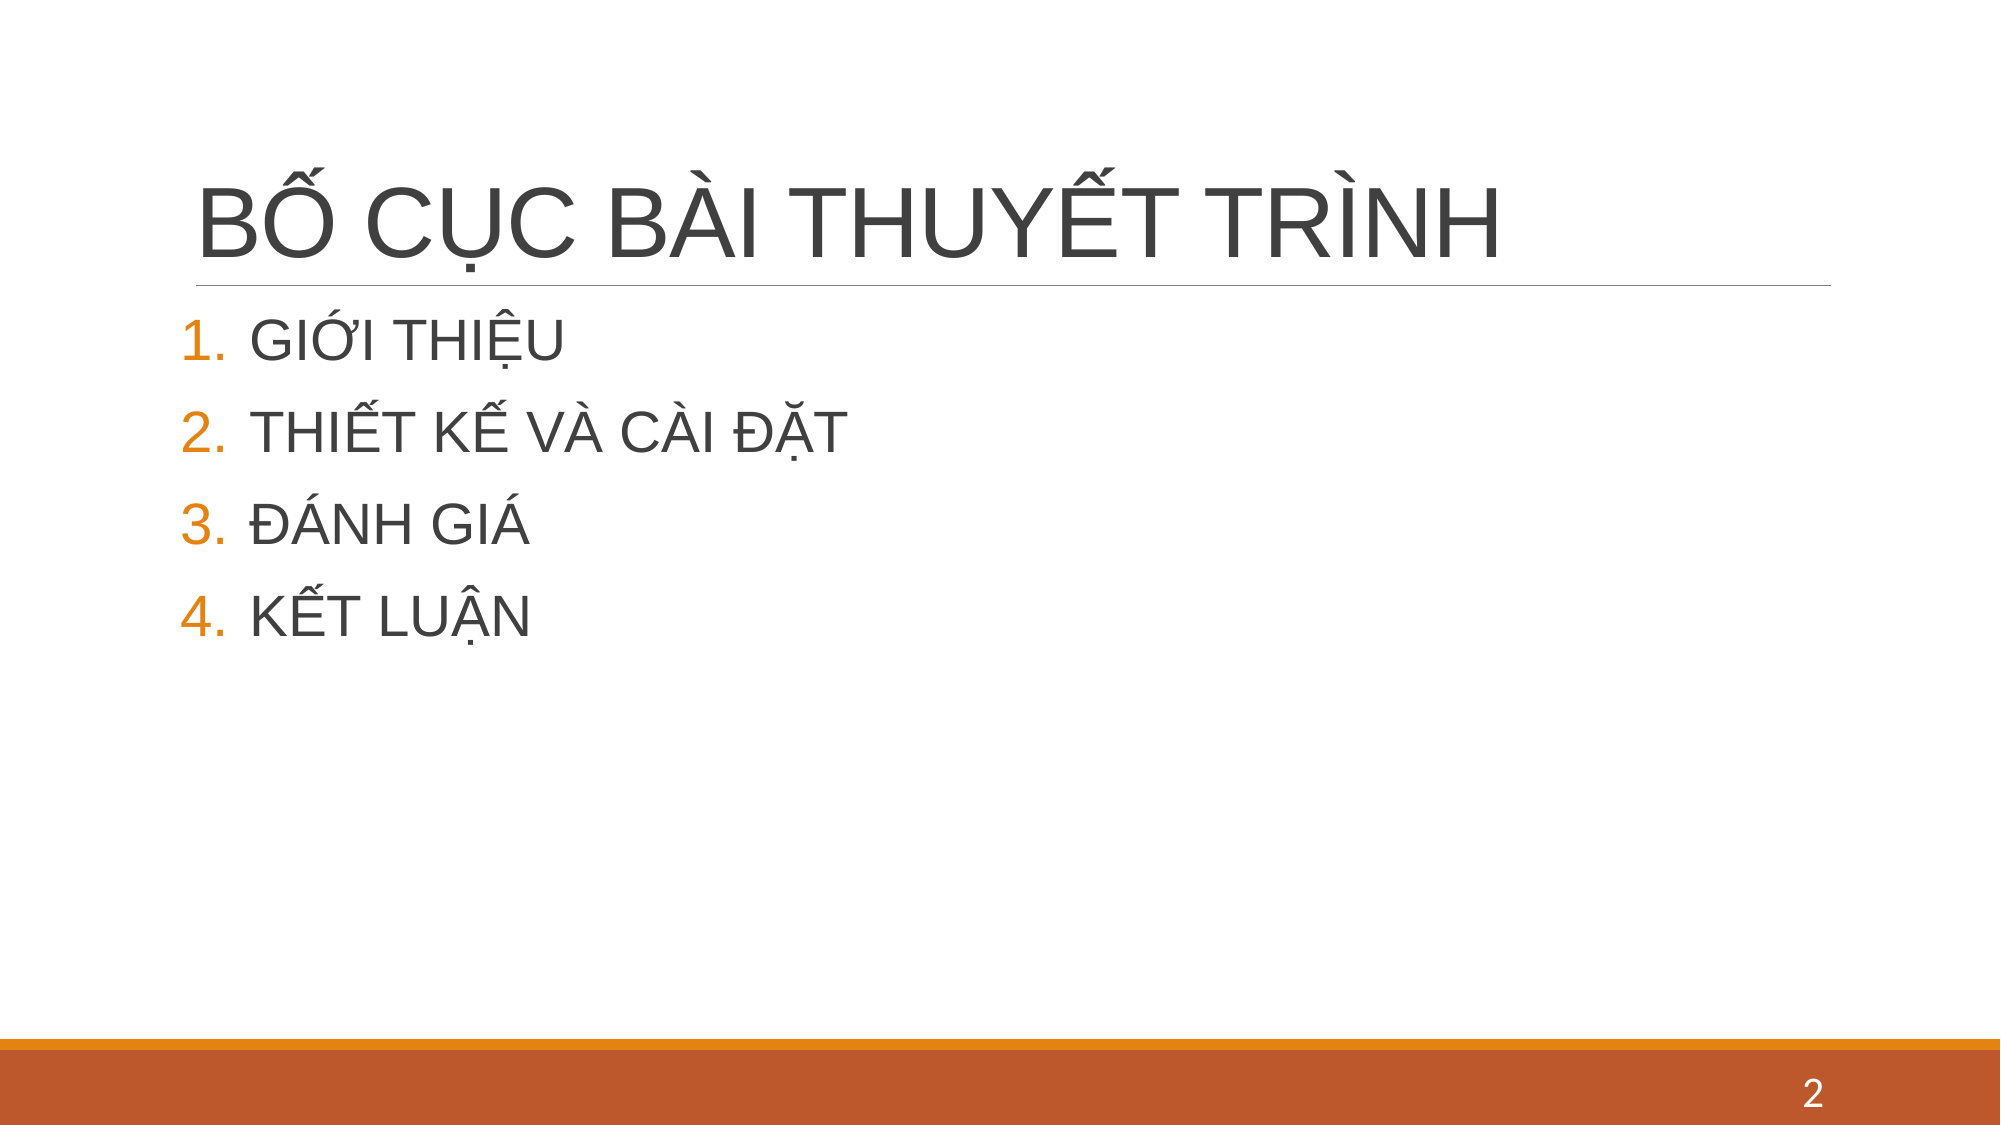

# BỐ CỤC BÀI THUYẾT TRÌNH
GIỚI THIỆU
THIẾT KẾ VÀ CÀI ĐẶT
ĐÁNH GIÁ
KẾT LUẬN

2